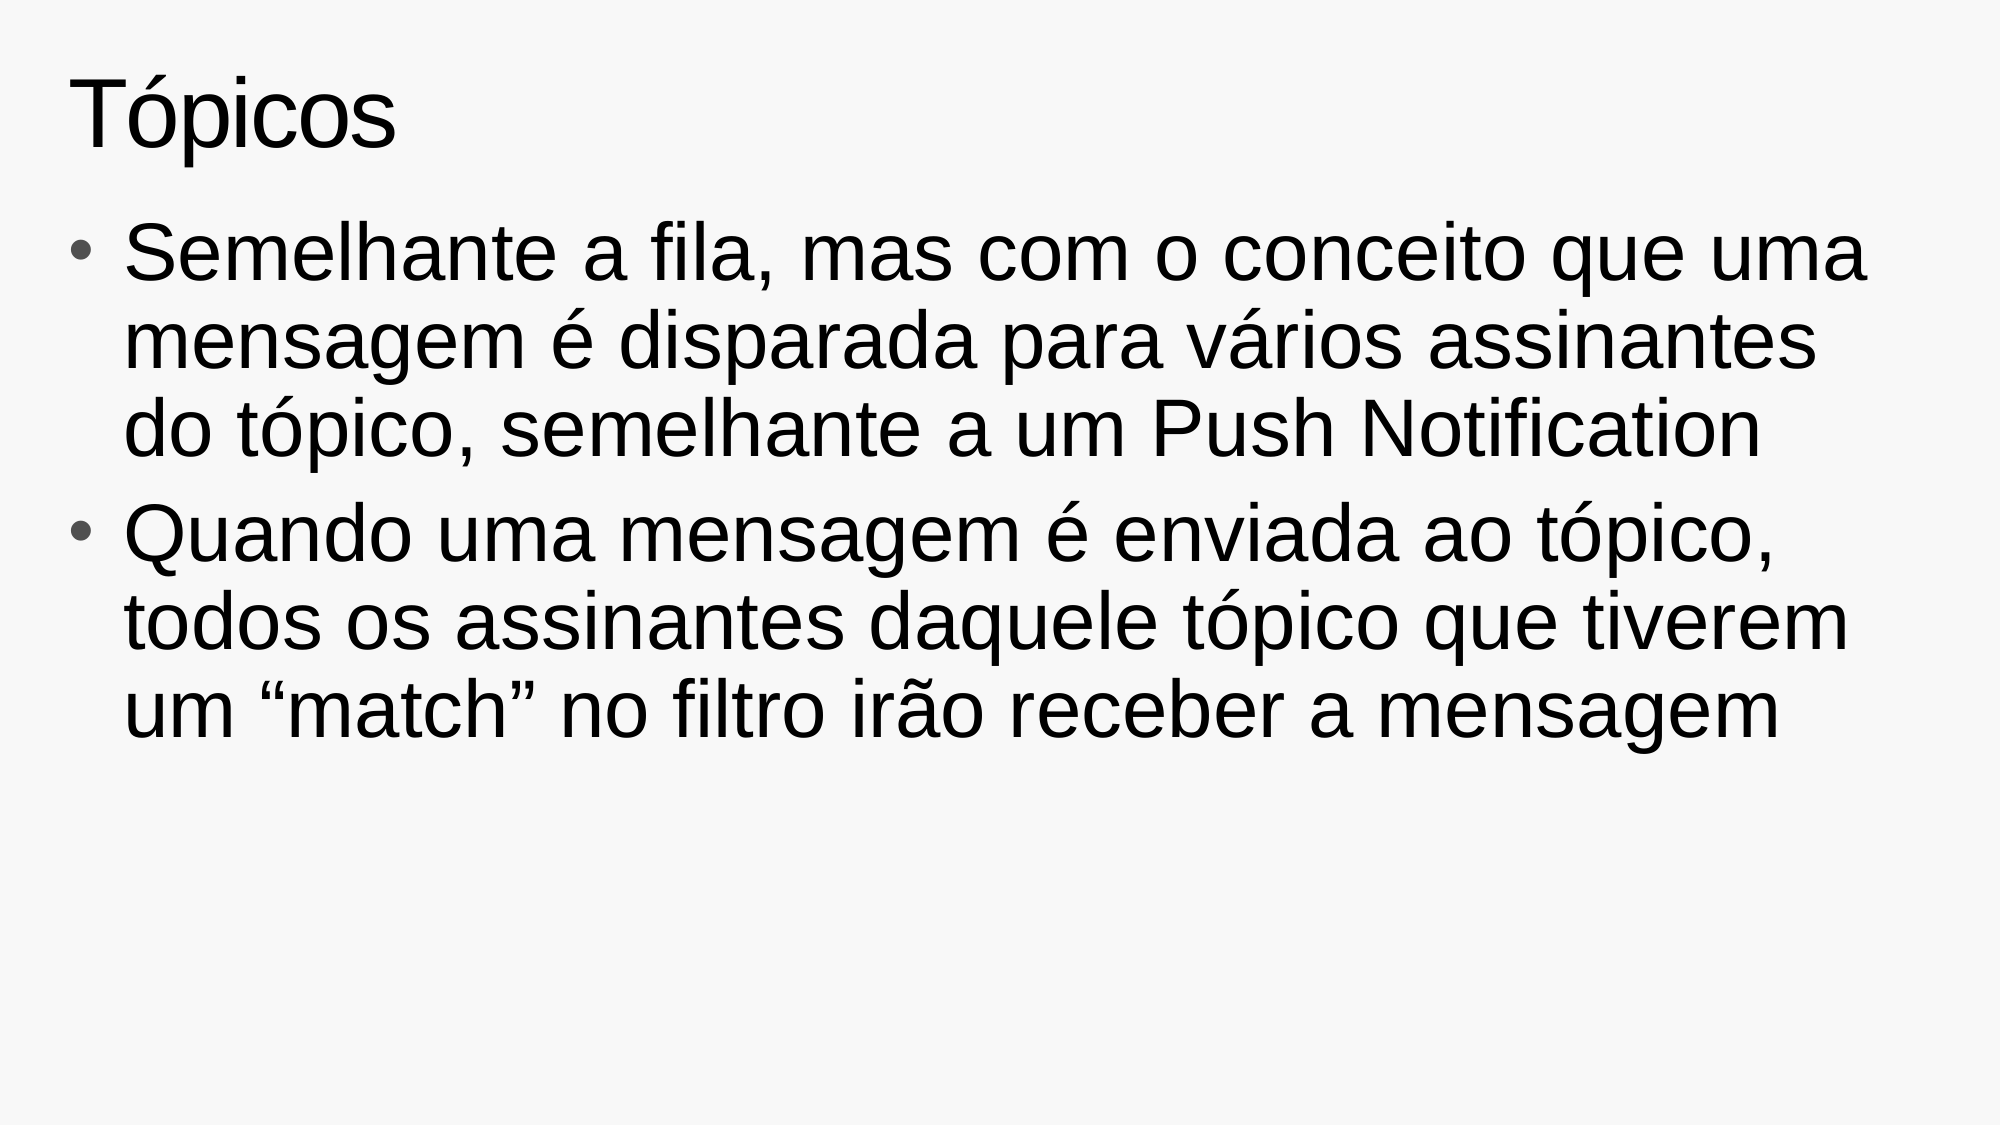

# Tópicos
Semelhante a fila, mas com o conceito que uma mensagem é disparada para vários assinantes do tópico, semelhante a um Push Notification
Quando uma mensagem é enviada ao tópico, todos os assinantes daquele tópico que tiverem um “match” no filtro irão receber a mensagem